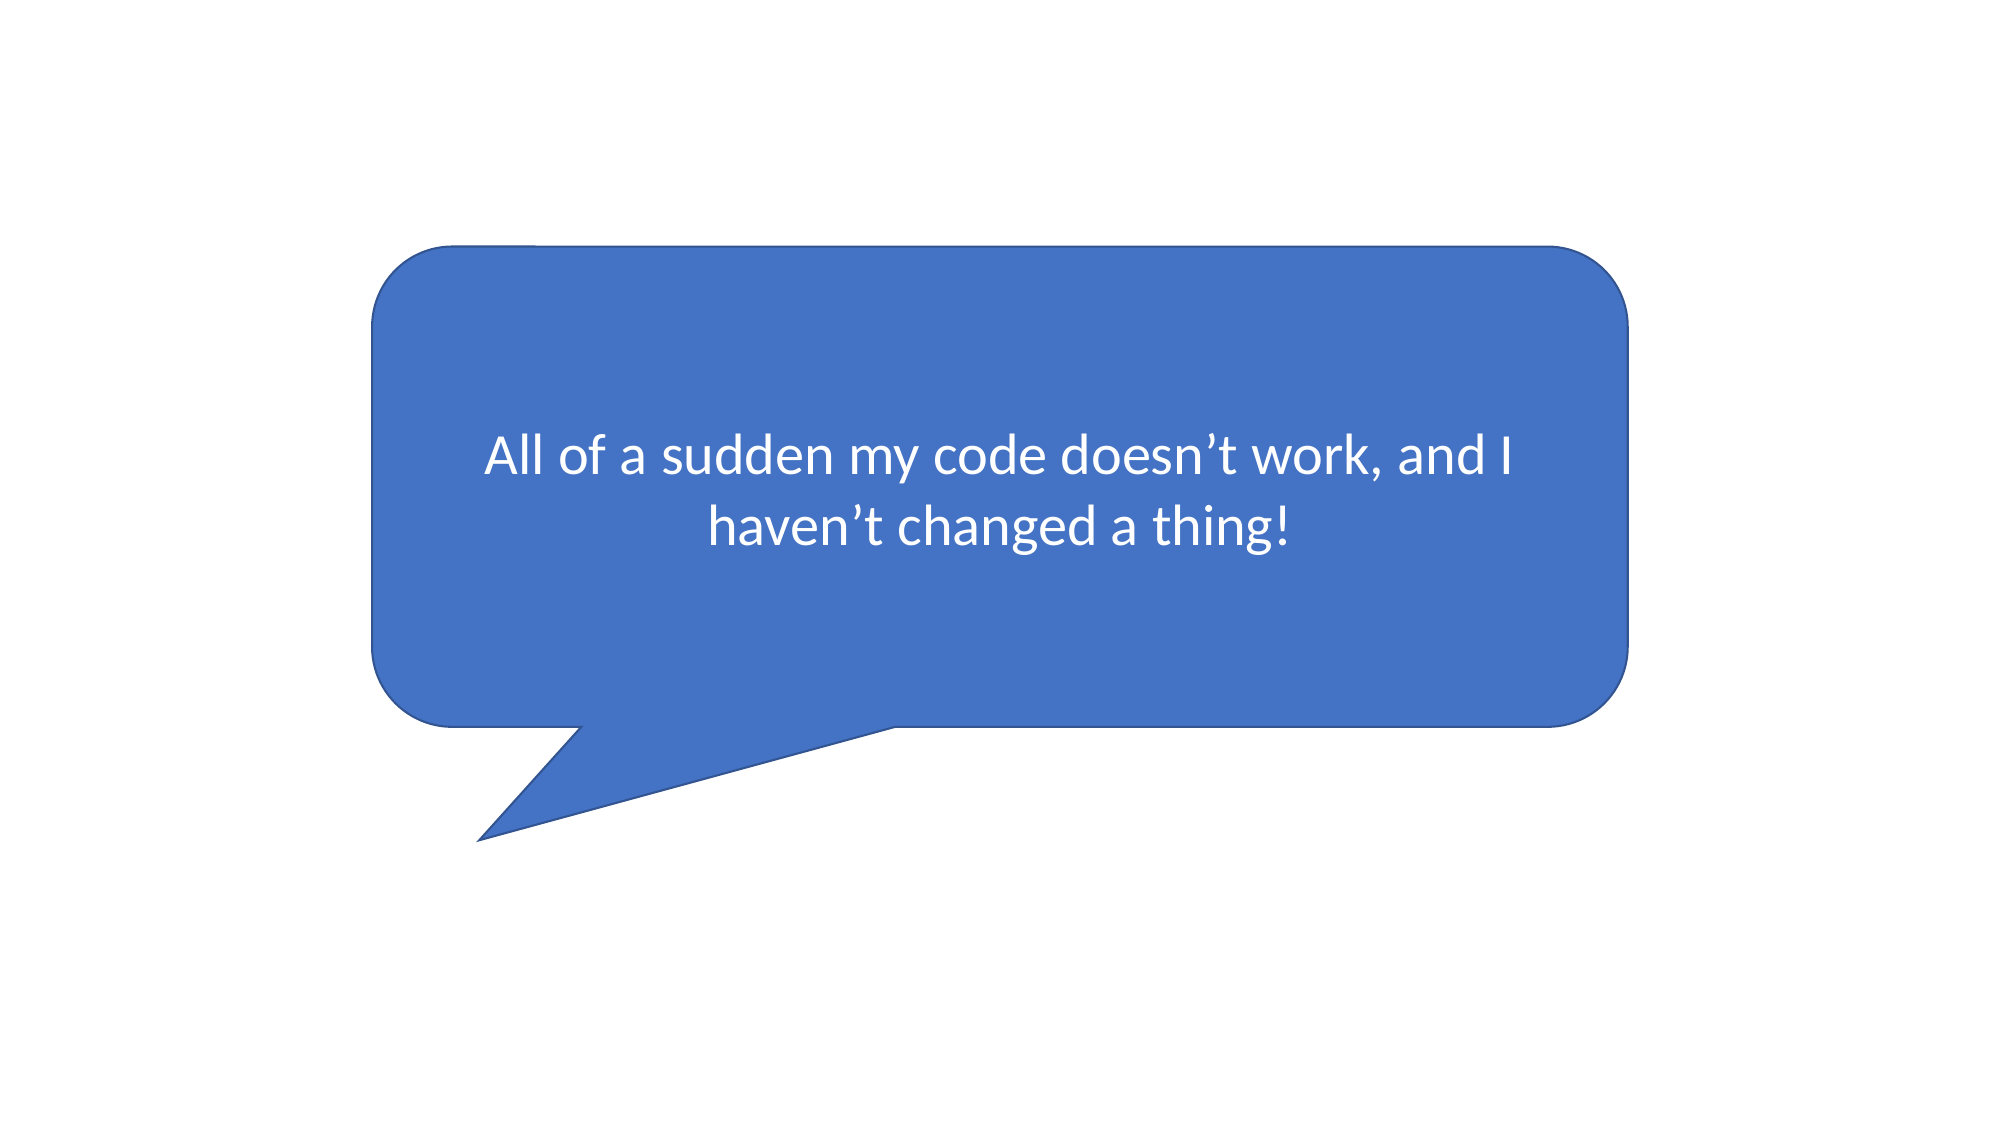

All of a sudden my code doesn’t work, and I haven’t changed a thing!